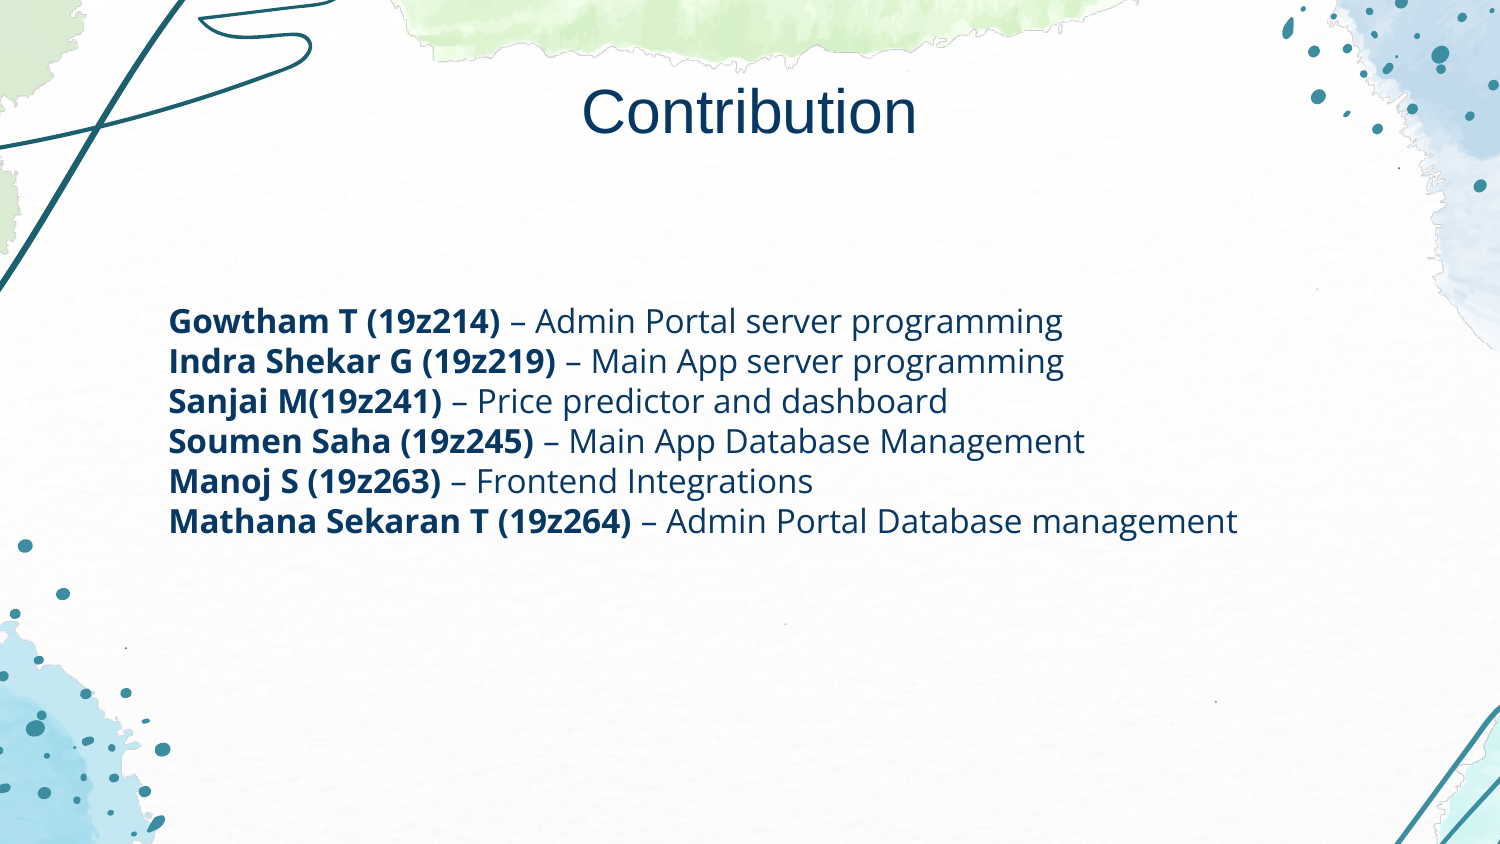

# Contribution
Gowtham T (19z214) – Admin Portal server programming
Indra Shekar G (19z219) – Main App server programming
Sanjai M(19z241) – Price predictor and dashboard
Soumen Saha (19z245) – Main App Database Management
Manoj S (19z263) – Frontend Integrations
Mathana Sekaran T (19z264) – Admin Portal Database management